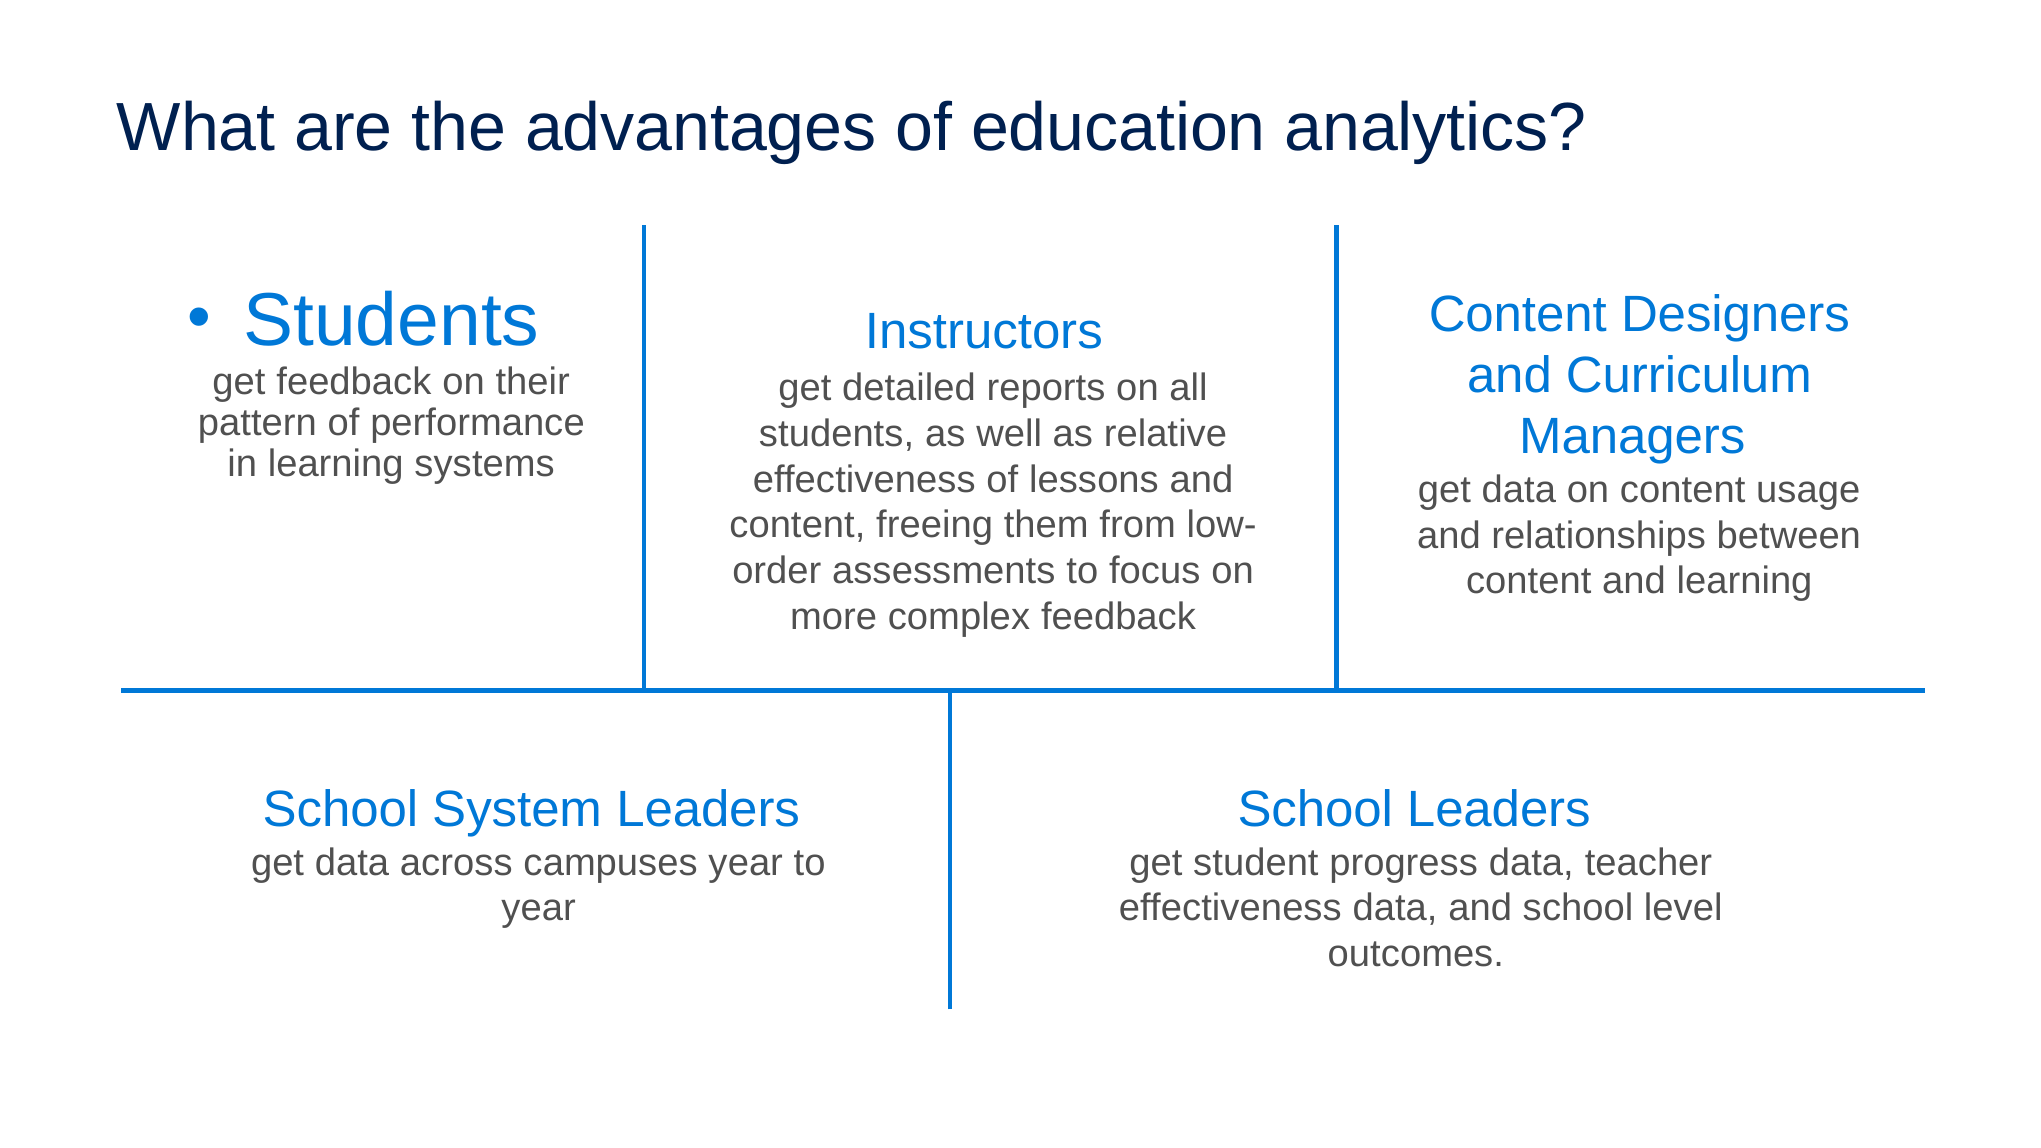

What are the advantages of education analytics?
Students
get feedback on their pattern of performance in learning systems
Instructors
get detailed reports on all students, as well as relative effectiveness of lessons and content, freeing them from low-order assessments to focus on more complex feedback
Content Designers and Curriculum Managers
get data on content usage and relationships between content and learning
School Leaders
get student progress data, teacher effectiveness data, and school level outcomes.
School System Leaders
get data across campuses year to year